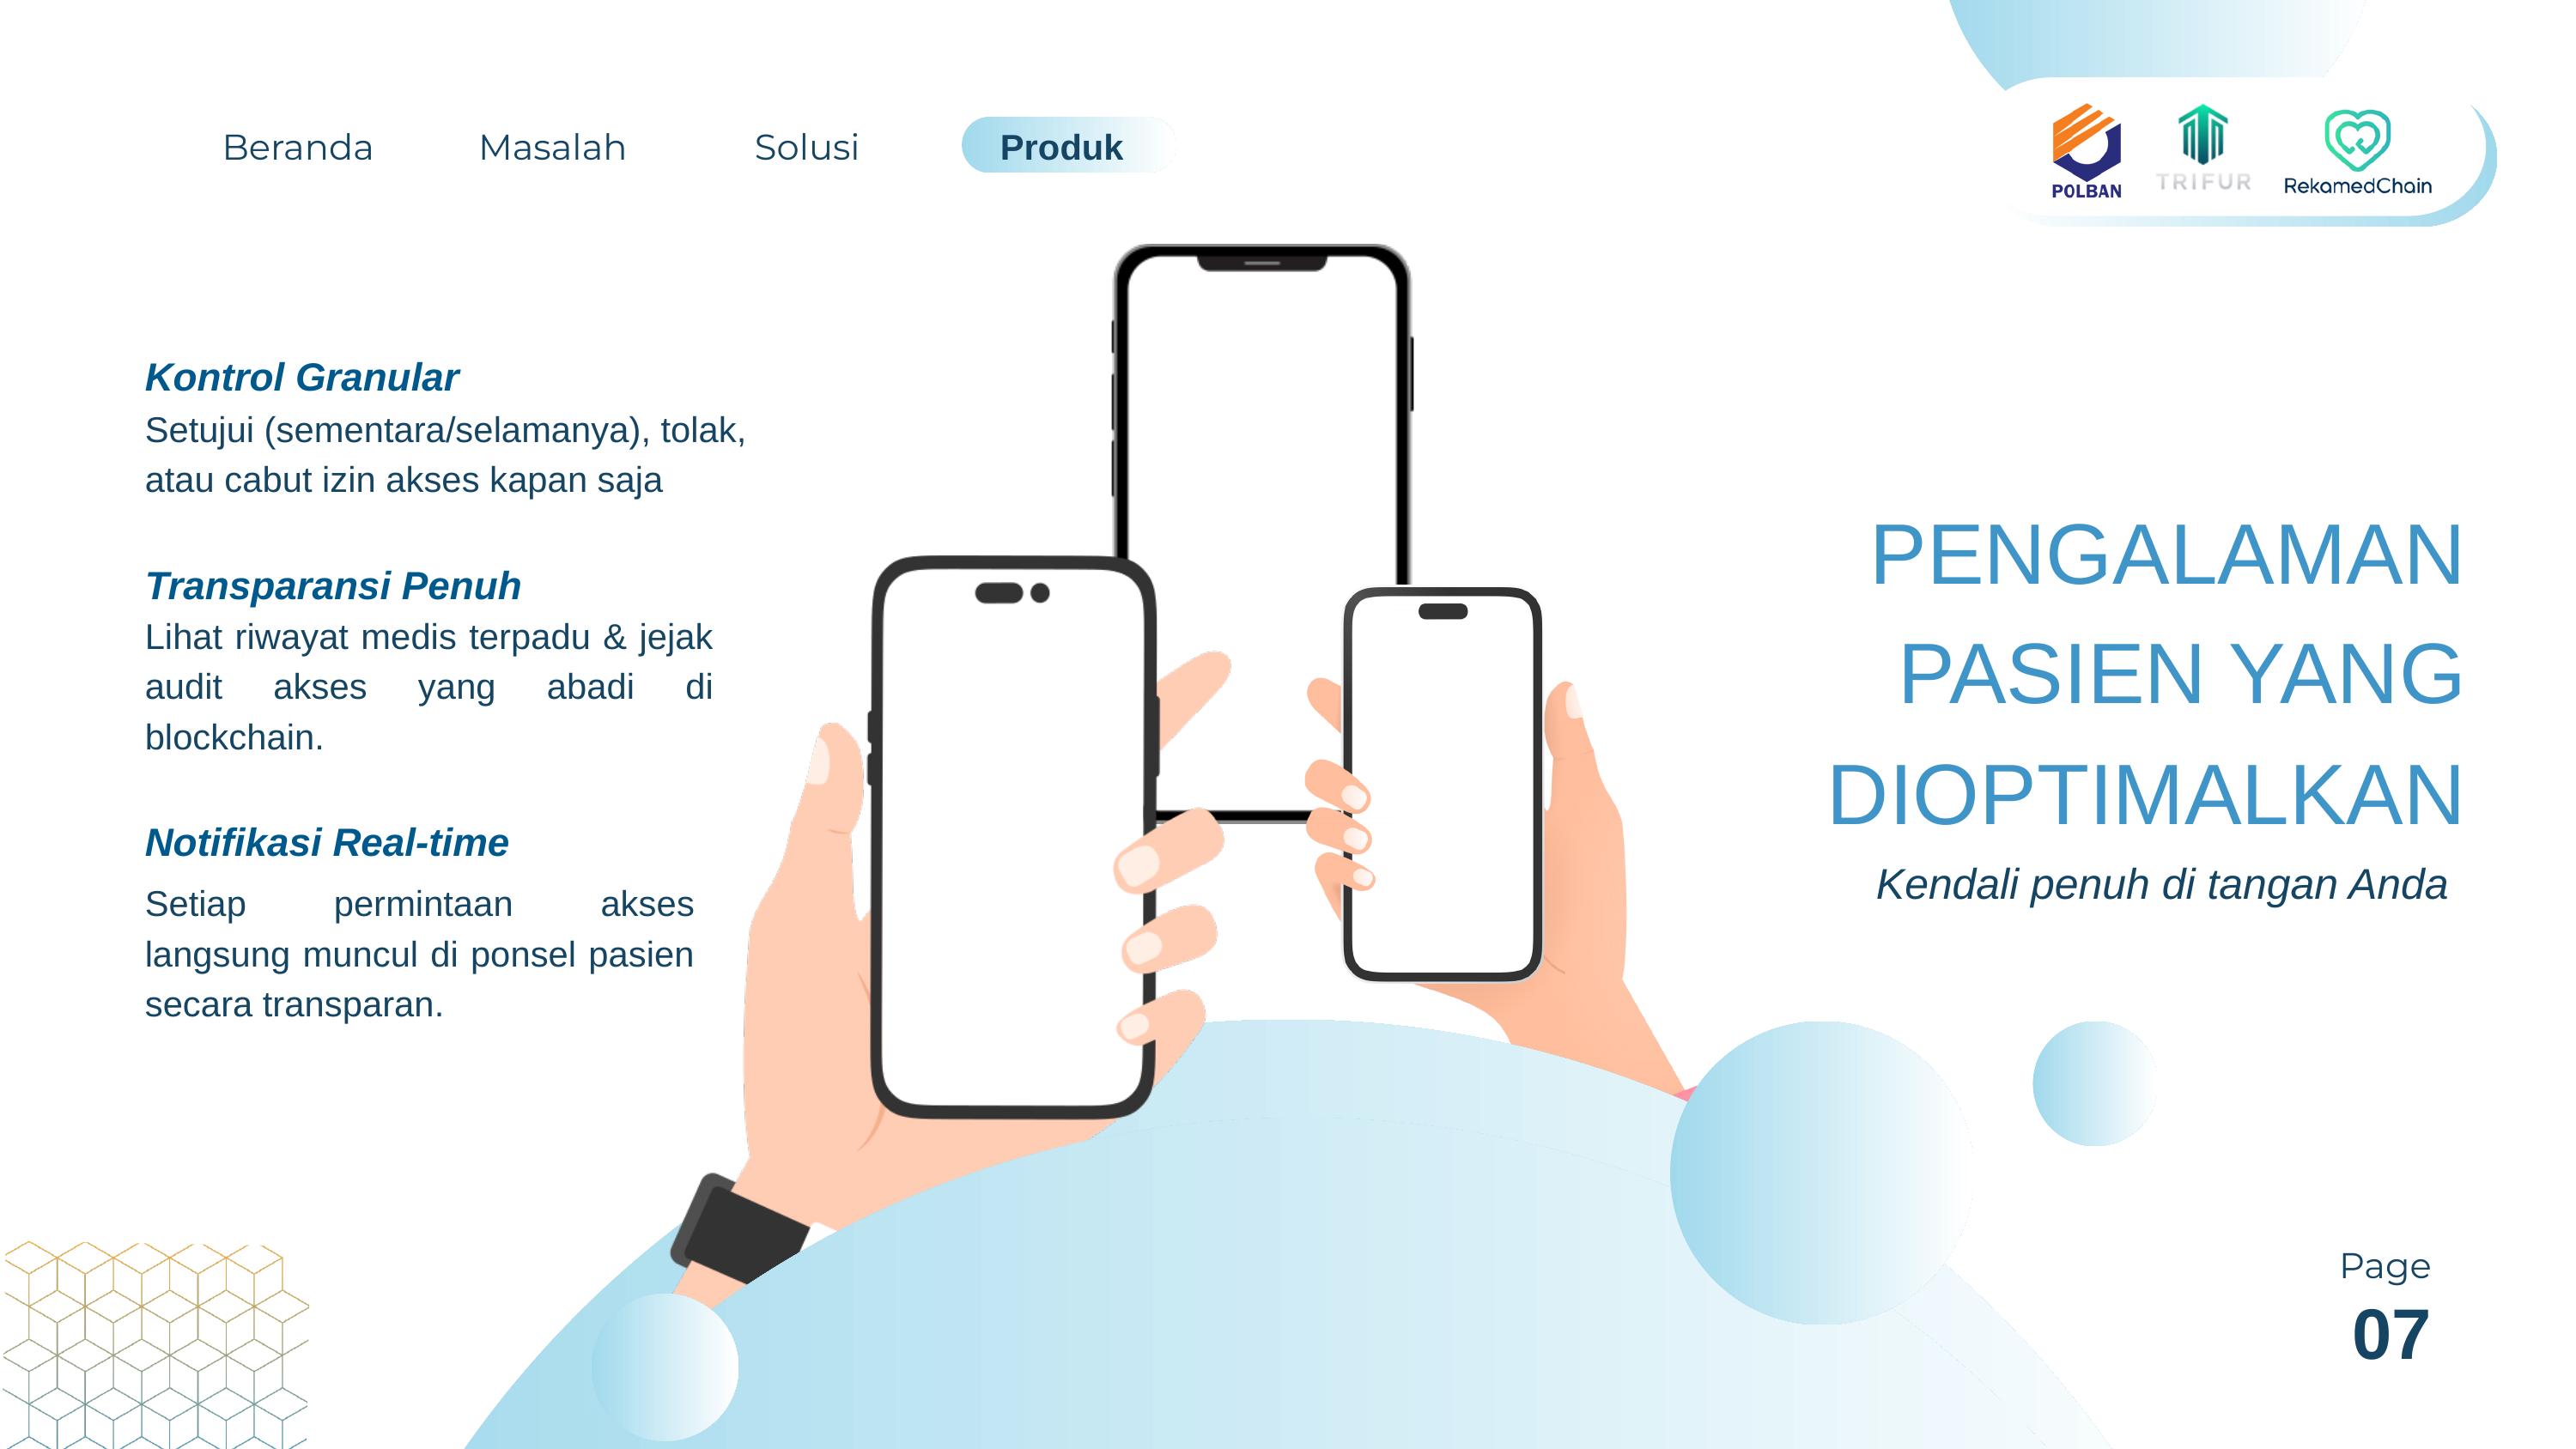

Beranda
Masalah
Solusi
Produk

Kontrol Granular
Setujui (sementara/selamanya), tolak, atau cabut izin akses kapan saja
PENGALAMAN PASIEN YANG DIOPTIMALKAN
Kendali penuh di tangan Anda

Transparansi Penuh
Lihat riwayat medis terpadu & jejak audit akses yang abadi di blockchain.

Notifikasi Real-time
Setiap permintaan akses langsung muncul di ponsel pasien secara transparan.

Page

07